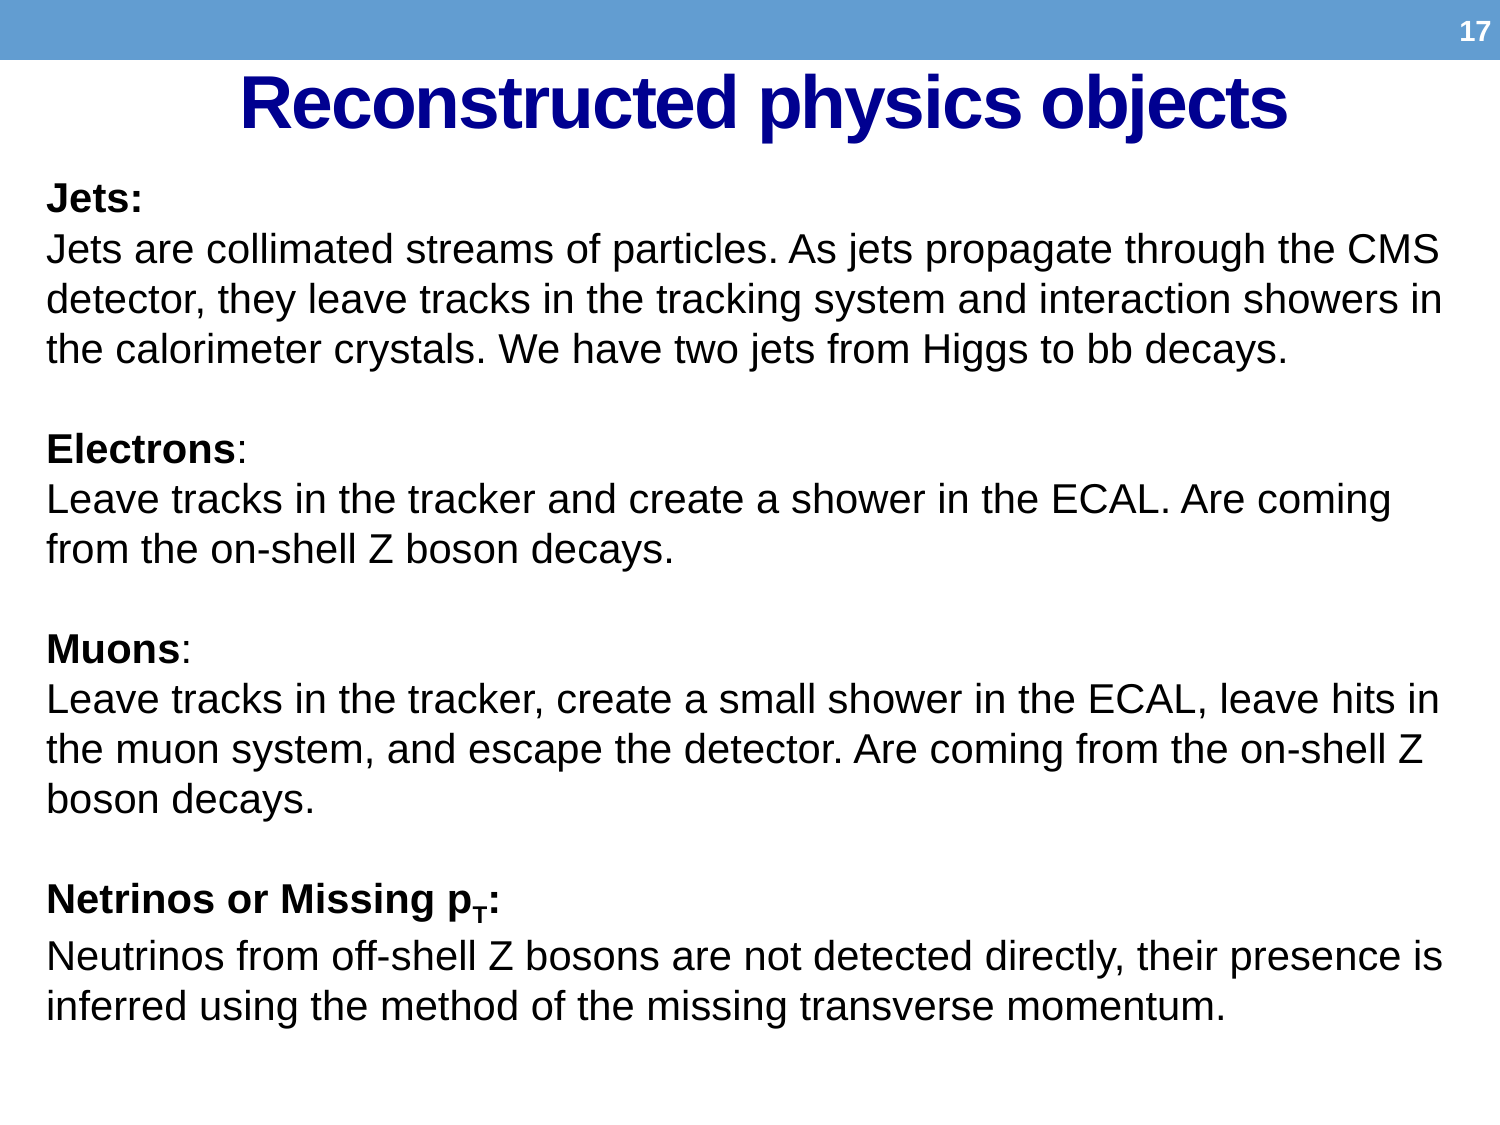

Reconstructed physics objects
17
Jets:
Jets are collimated streams of particles. As jets propagate through the CMS detector, they leave tracks in the tracking system and interaction showers in the calorimeter crystals. We have two jets from Higgs to bb decays.

Electrons:
Leave tracks in the tracker and create a shower in the ECAL. Are coming from the on-shell Z boson decays.

Muons:
Leave tracks in the tracker, create a small shower in the ECAL, leave hits in the muon system, and escape the detector. Are coming from the on-shell Z boson decays.

Netrinos or Missing pT:
Neutrinos from off-shell Z bosons are not detected directly, their presence is inferred using the method of the missing transverse momentum.